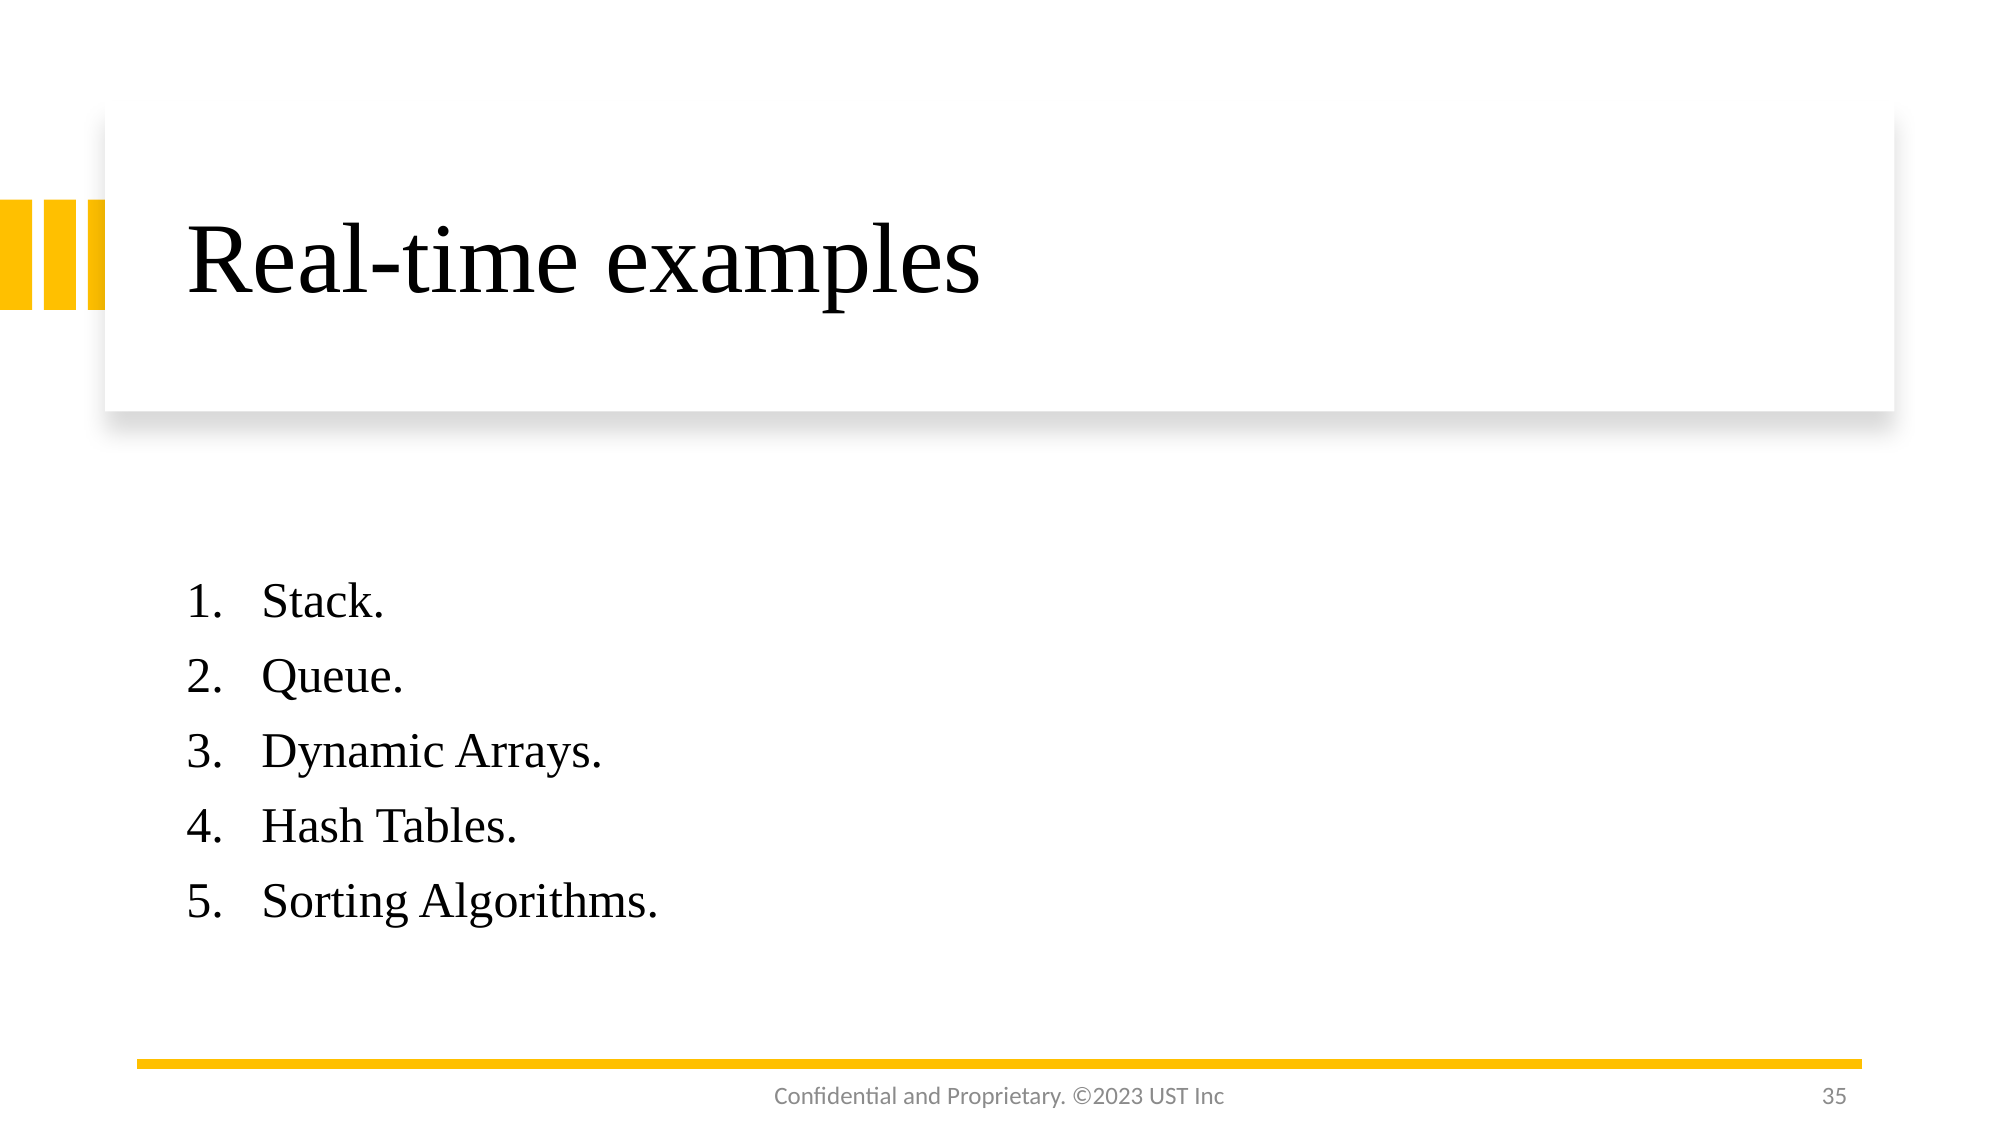

# Real-time examples

Stack.
Queue.
Dynamic Arrays.
Hash Tables.
Sorting Algorithms.
Confidential and Proprietary. ©2023 UST Inc
35